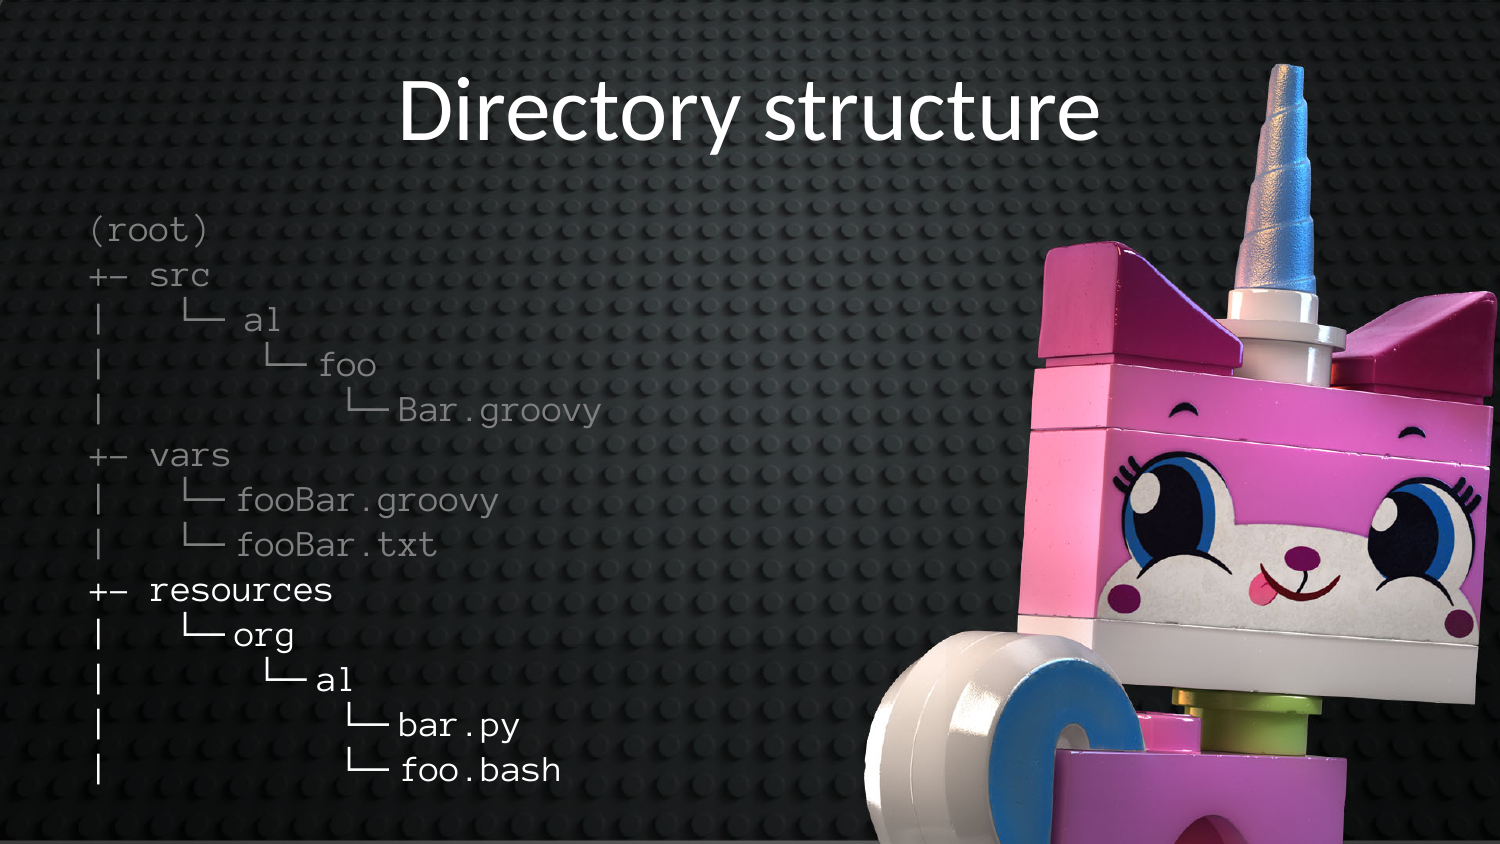

Directory structure
(root)
+- src
|   └─ al
|       └─ foo
|           └─ Bar.groovy
+- vars
|   └─ fooBar.groovy
|   └─ fooBar.txt
+- resources
|   └─ org
|       └─ al
|           └─ bar.py
|           └─ foo.bash